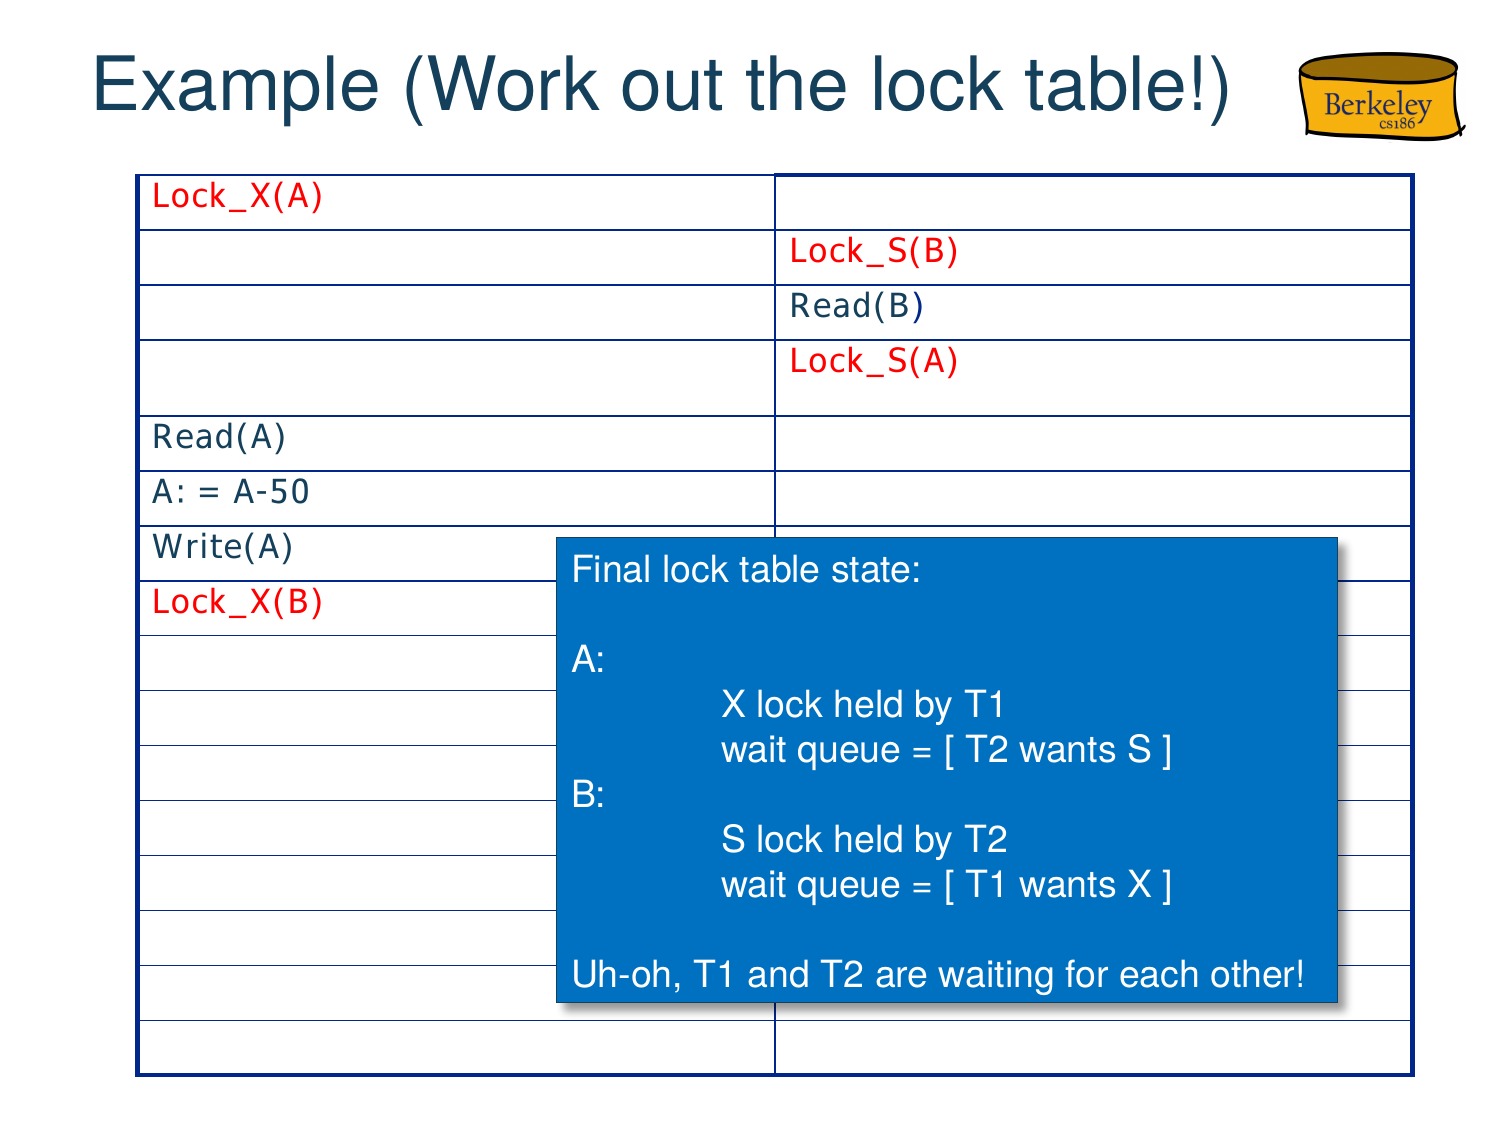

# Example (Work out the lock table!)
| Lock\_X(A) |  |
| --- | --- |
|  | Lock\_S(B) |
|  | Read(B) |
|  | Lock\_S(A) |
| Read(A) |  |
| A: = A-50 |  |
| Write(A) |  |
| Lock\_X(B) |  |
|  |  |
|  |  |
|  |  |
|  |  |
|  |  |
|  |  |
|  |  |
|  |  |
Final lock table state:

A:
	X lock held by T1
	wait queue = [ T2 wants S ]
B:
	S lock held by T2
	wait queue = [ T1 wants X ]

Uh-oh, T1 and T2 are waiting for each other!